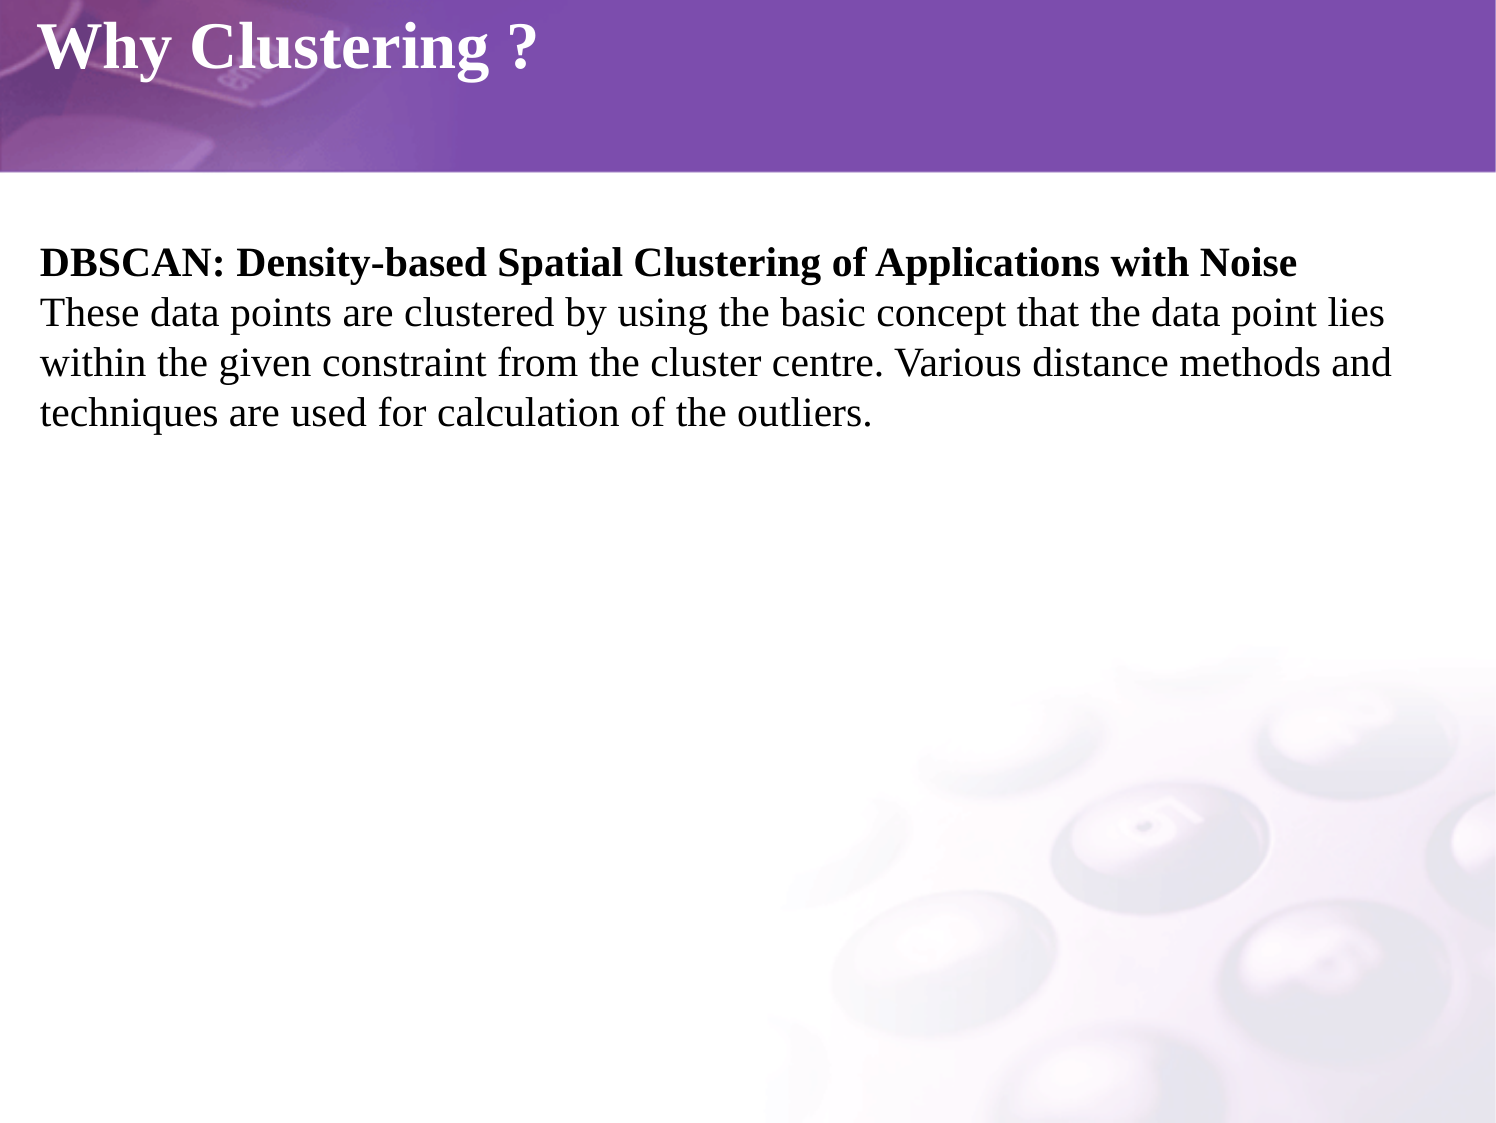

# Why Clustering ?
DBSCAN: Density-based Spatial Clustering of Applications with Noise
These data points are clustered by using the basic concept that the data point lies within the given constraint from the cluster centre. Various distance methods and techniques are used for calculation of the outliers.